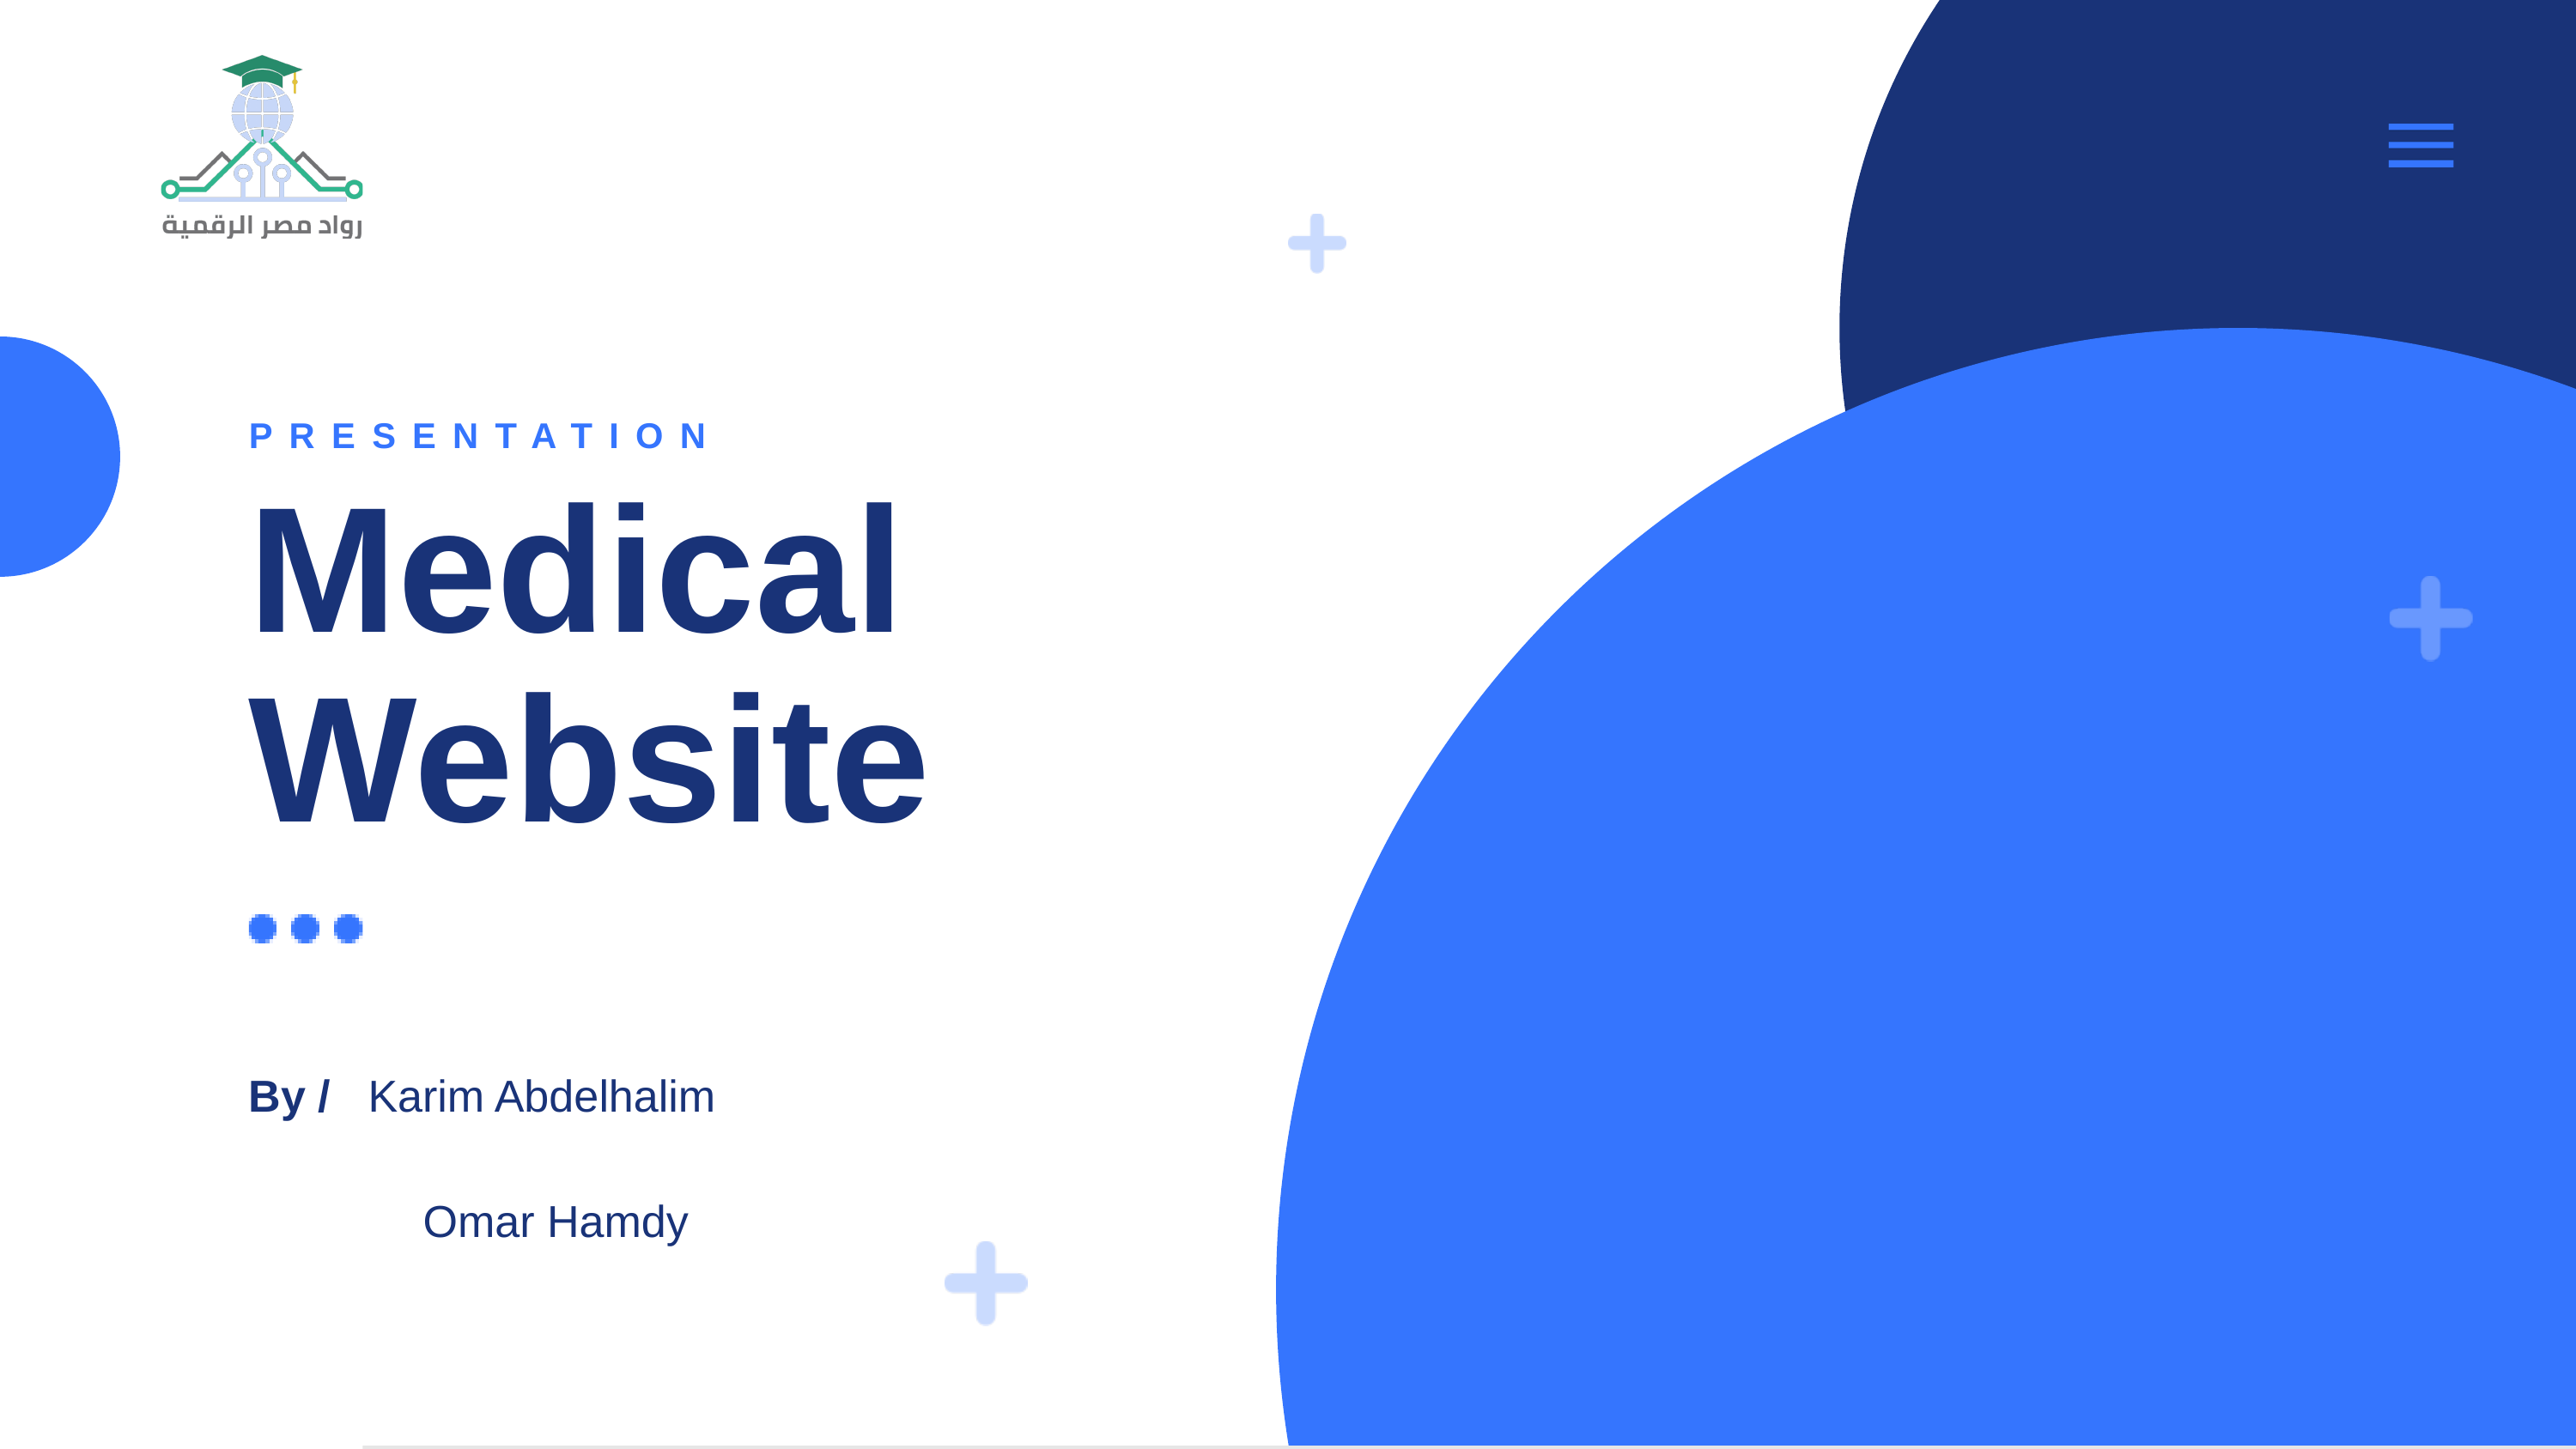

PRESENTATION
Medical
Website

By /   Karim Abdelhalim

              Omar Hamdy